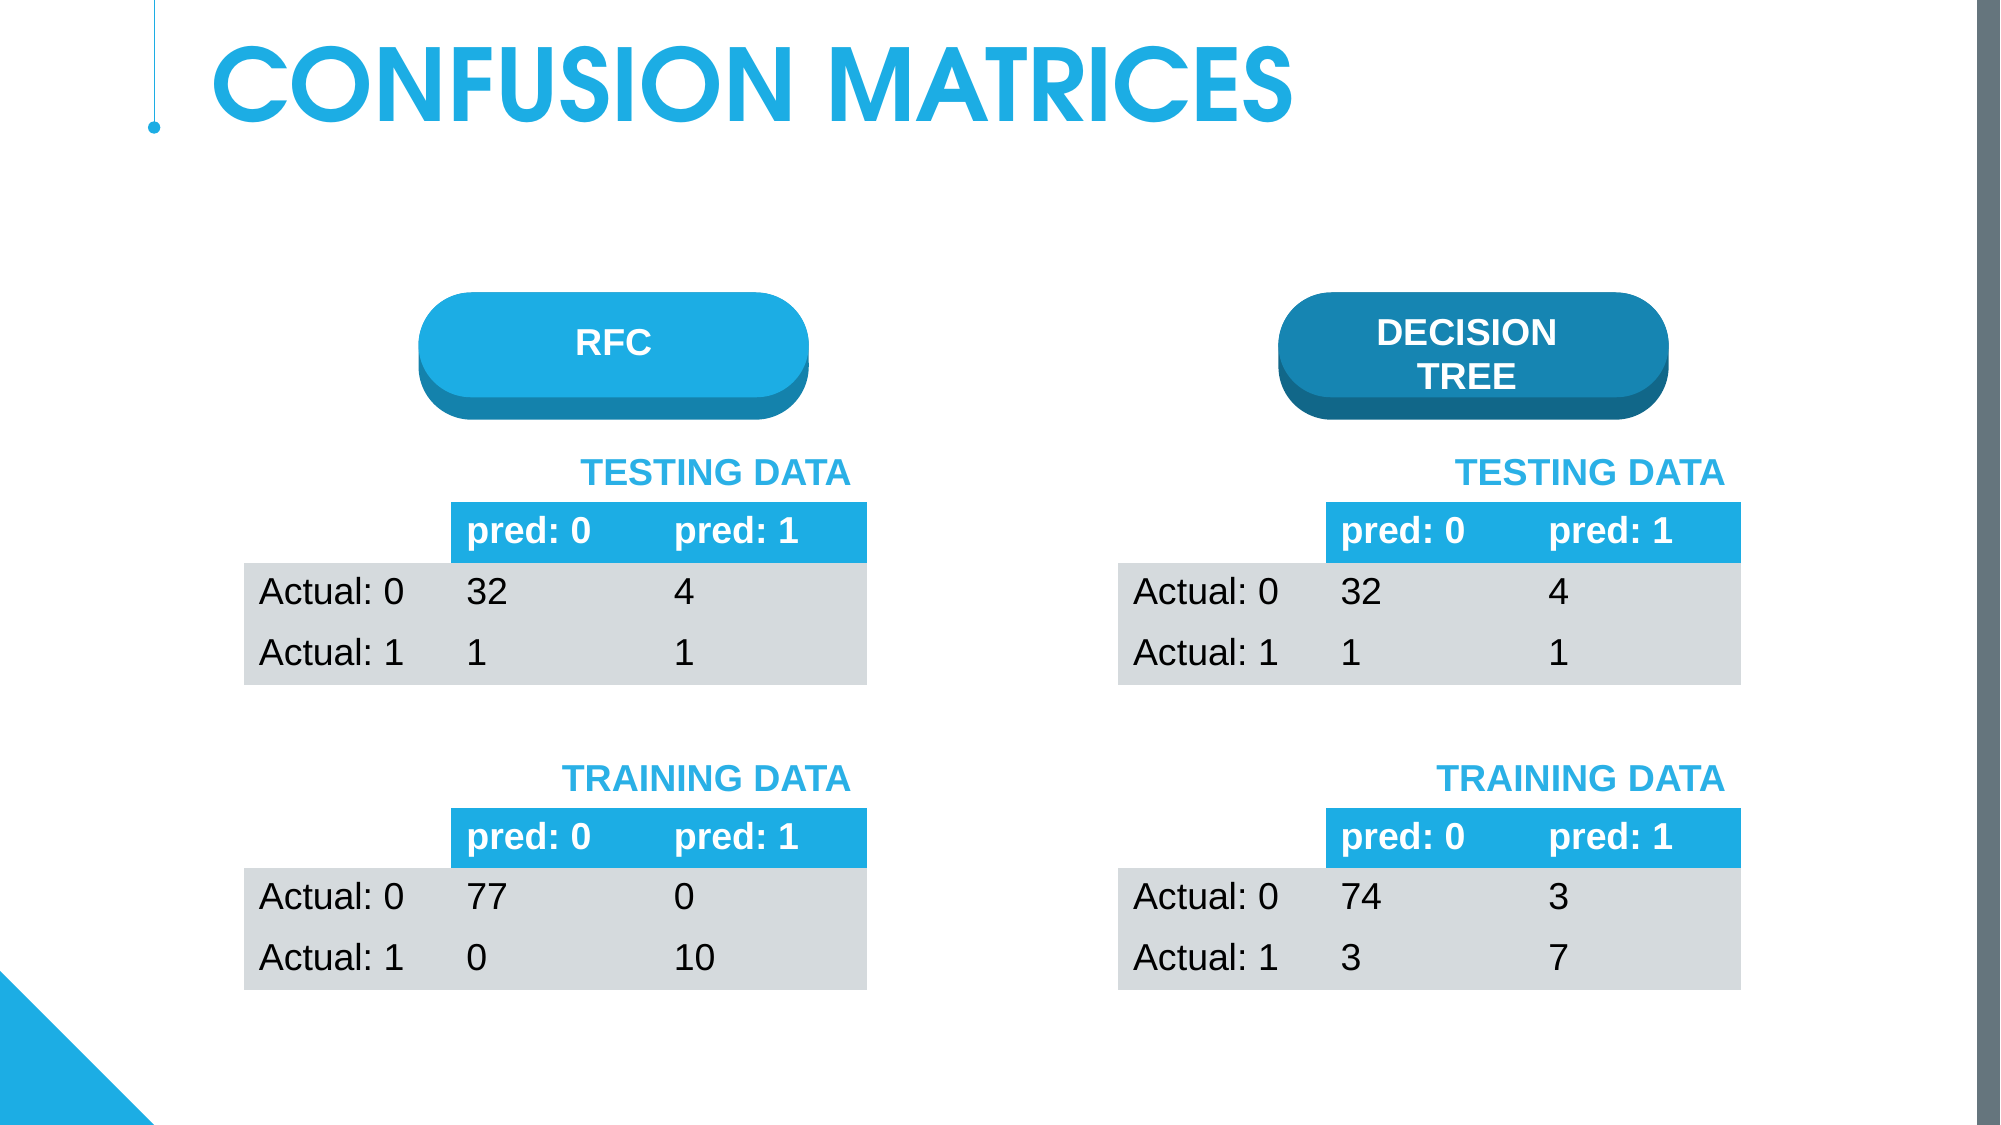

CONFUSION MATRICES

RFC

DECISION
TREE
TESTING DATA
TESTING DATA
|  | pred: 0 | pred: 1 |
| --- | --- | --- |
| Actual: 0 | 32 | 4 |
| Actual: 1 | 1 | 1 |
|  | pred: 0 | pred: 1 |
| --- | --- | --- |
| Actual: 0 | 32 | 4 |
| Actual: 1 | 1 | 1 |
TRAINING DATA
TRAINING DATA
|  | pred: 0 | pred: 1 |
| --- | --- | --- |
| Actual: 0 | 77 | 0 |
| Actual: 1 | 0 | 10 |
|  | pred: 0 | pred: 1 |
| --- | --- | --- |
| Actual: 0 | 74 | 3 |
| Actual: 1 | 3 | 7 |